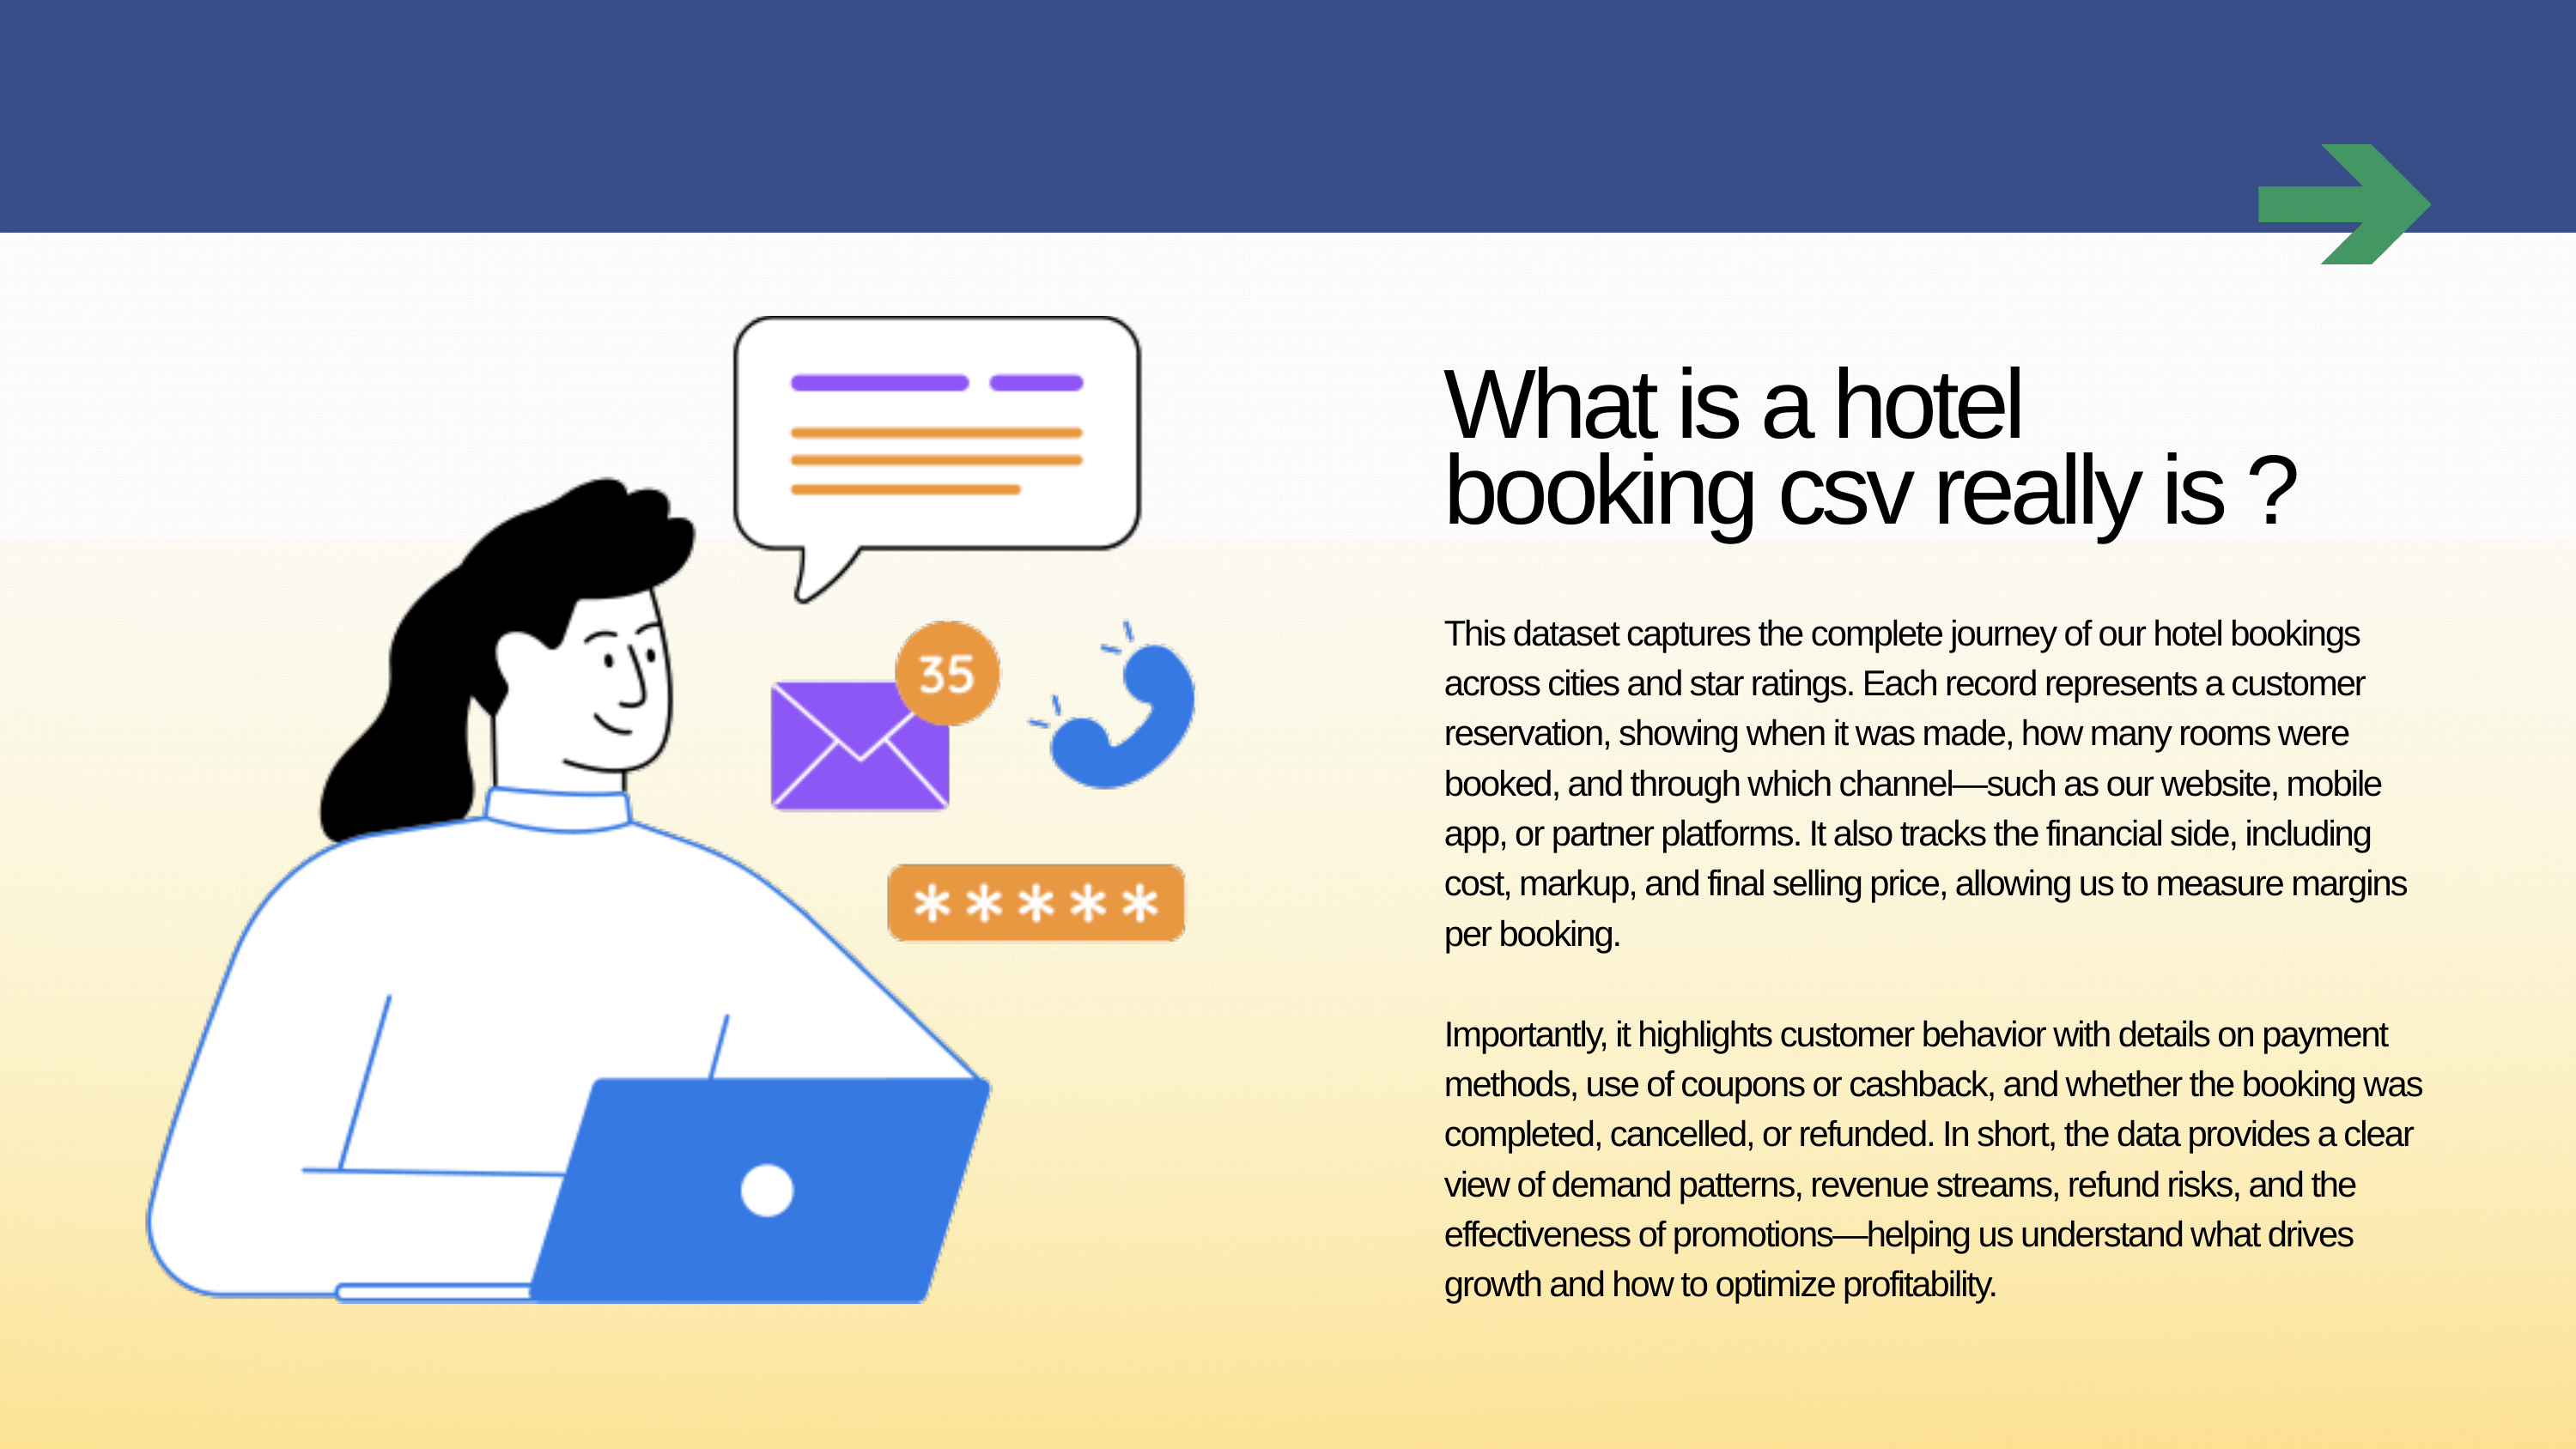

What is a hotel booking csv really is ?

This dataset captures the complete journey of our hotel bookings across cities and star ratings. Each record represents a customer reservation, showing when it was made, how many rooms were booked, and through which channel—such as our website, mobile app, or partner platforms. It also tracks the financial side, including cost, markup, and final selling price, allowing us to measure margins per booking.

Importantly, it highlights customer behavior with details on payment methods, use of coupons or cashback, and whether the booking was completed, cancelled, or refunded. In short, the data provides a clear view of demand patterns, revenue streams, refund risks, and the effectiveness of promotions—helping us understand what drives growth and how to optimize profitability.